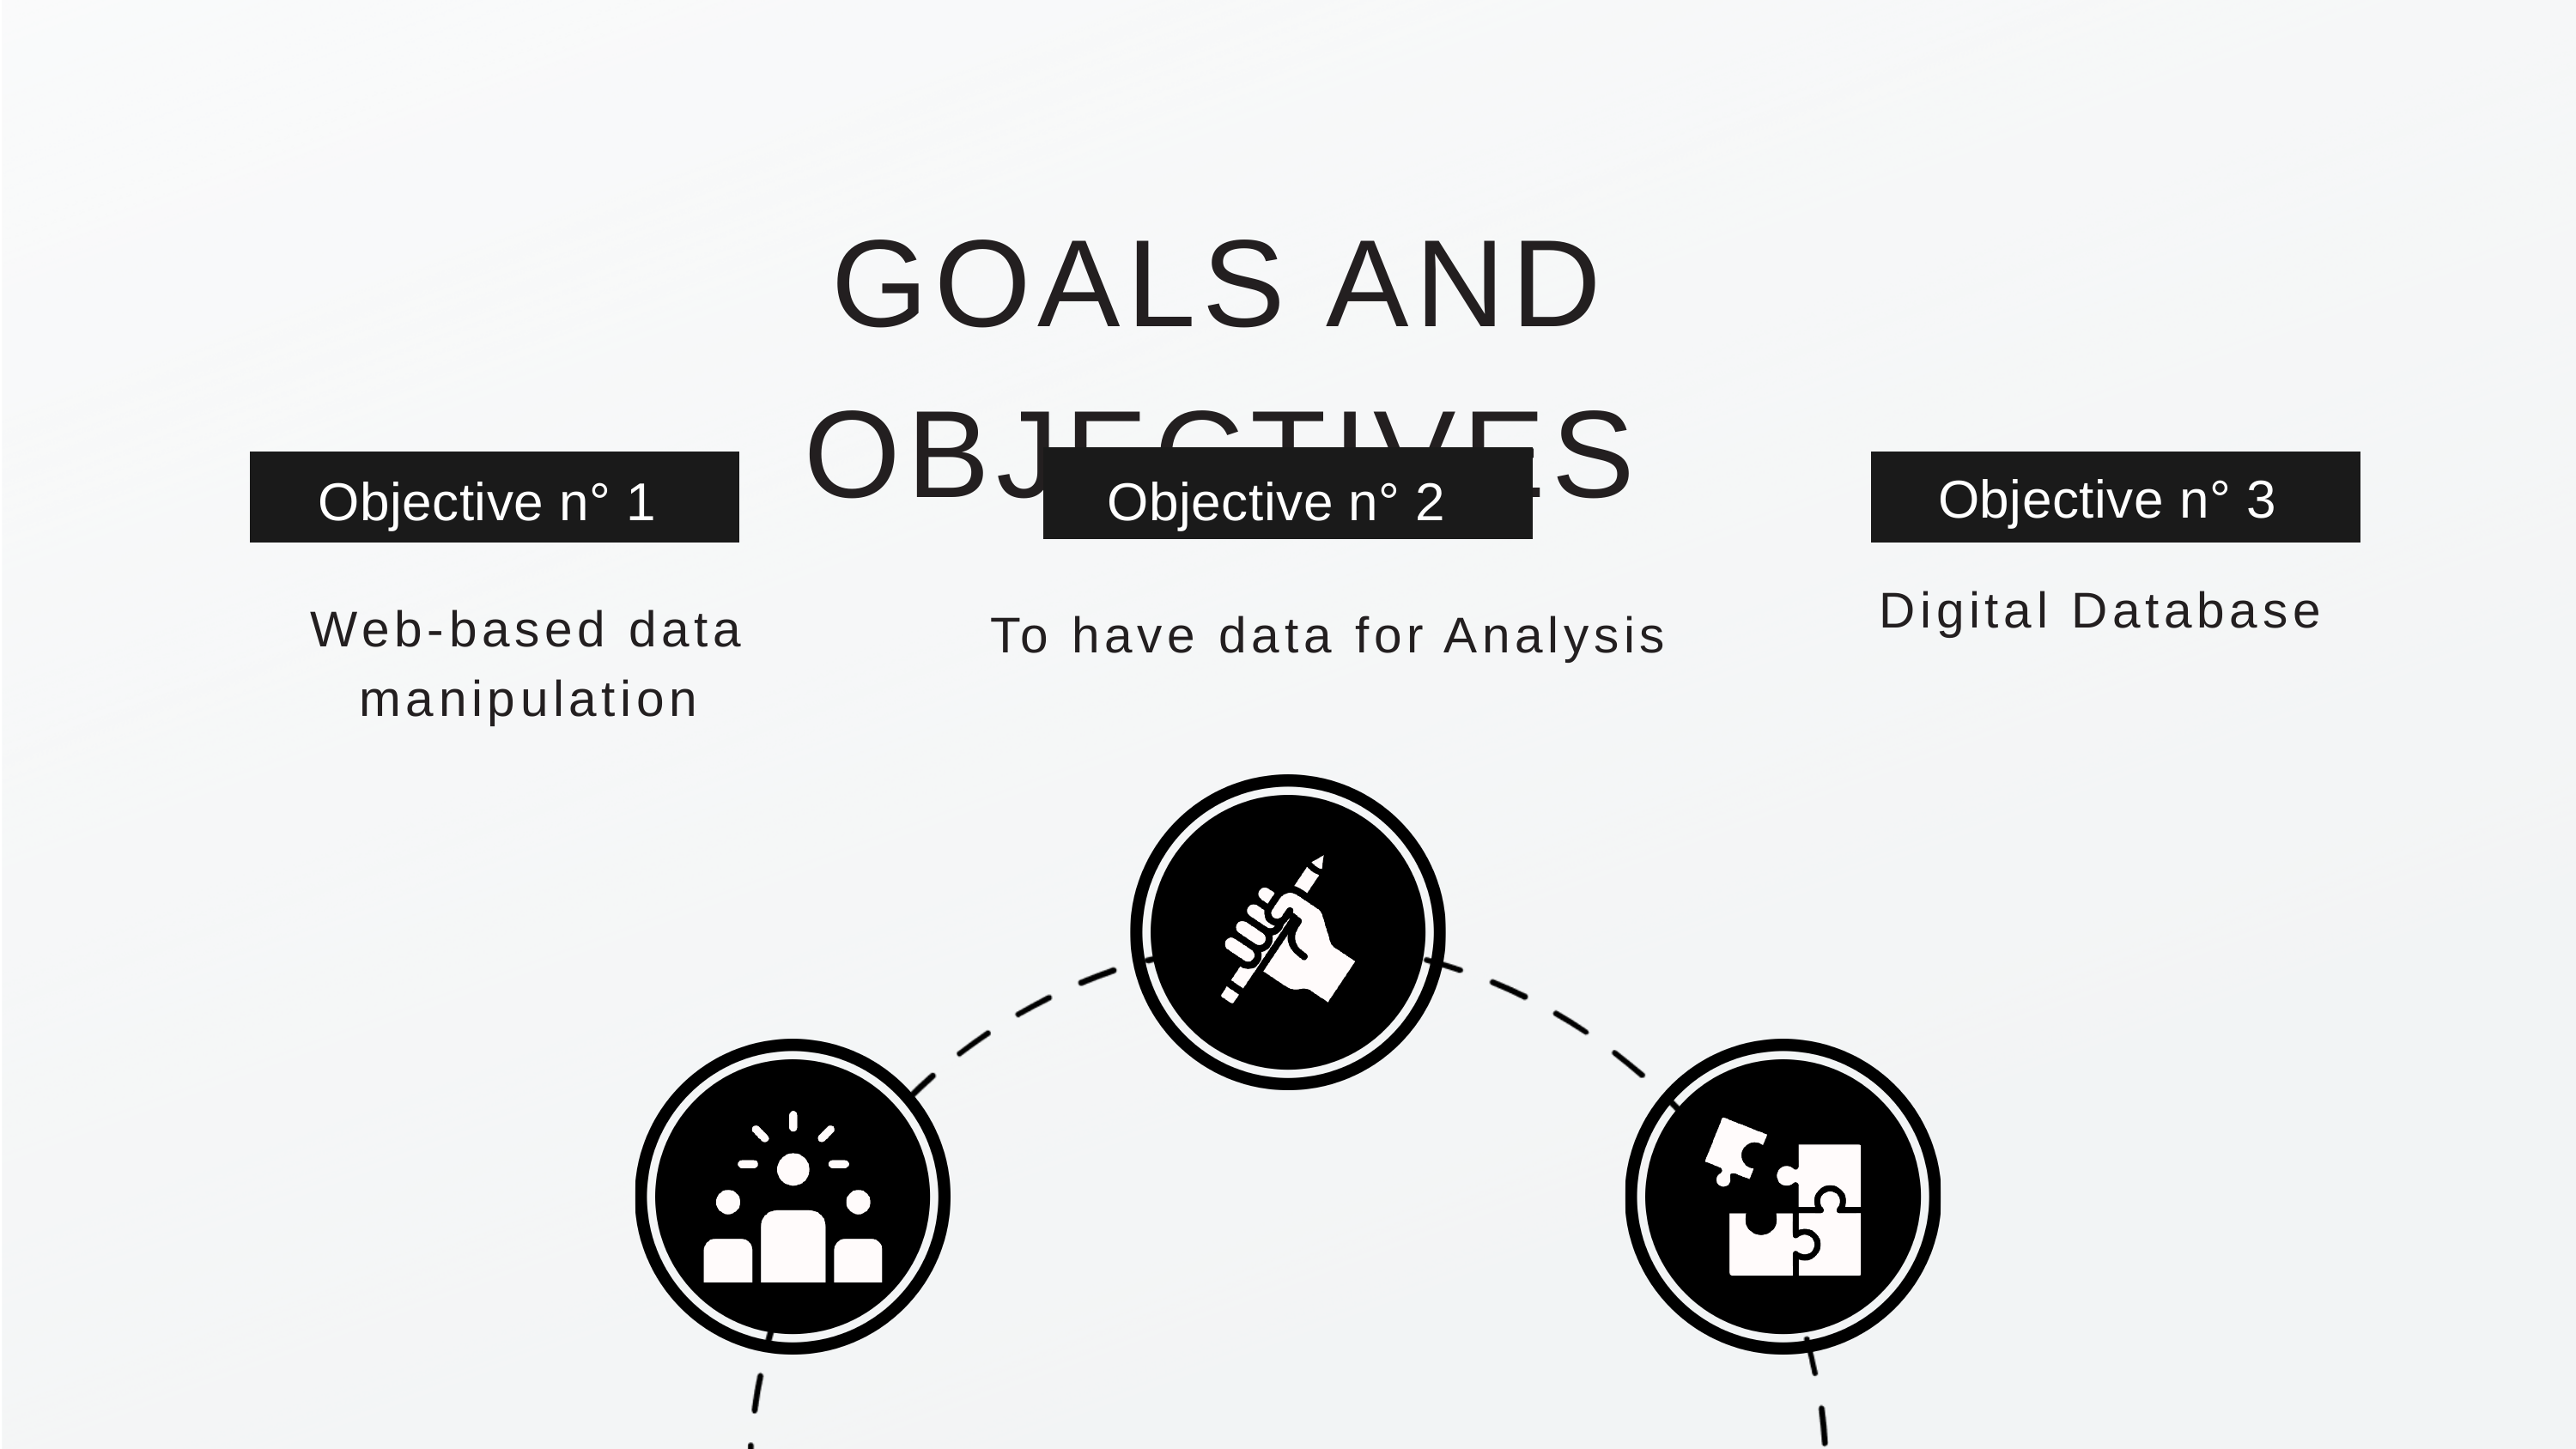

GOALS AND OBJECTIVES

Objective n° 3

Objective n° 1

Objective n° 2
Digital Database
Web-based data manipulation
To have data for Analysis

5